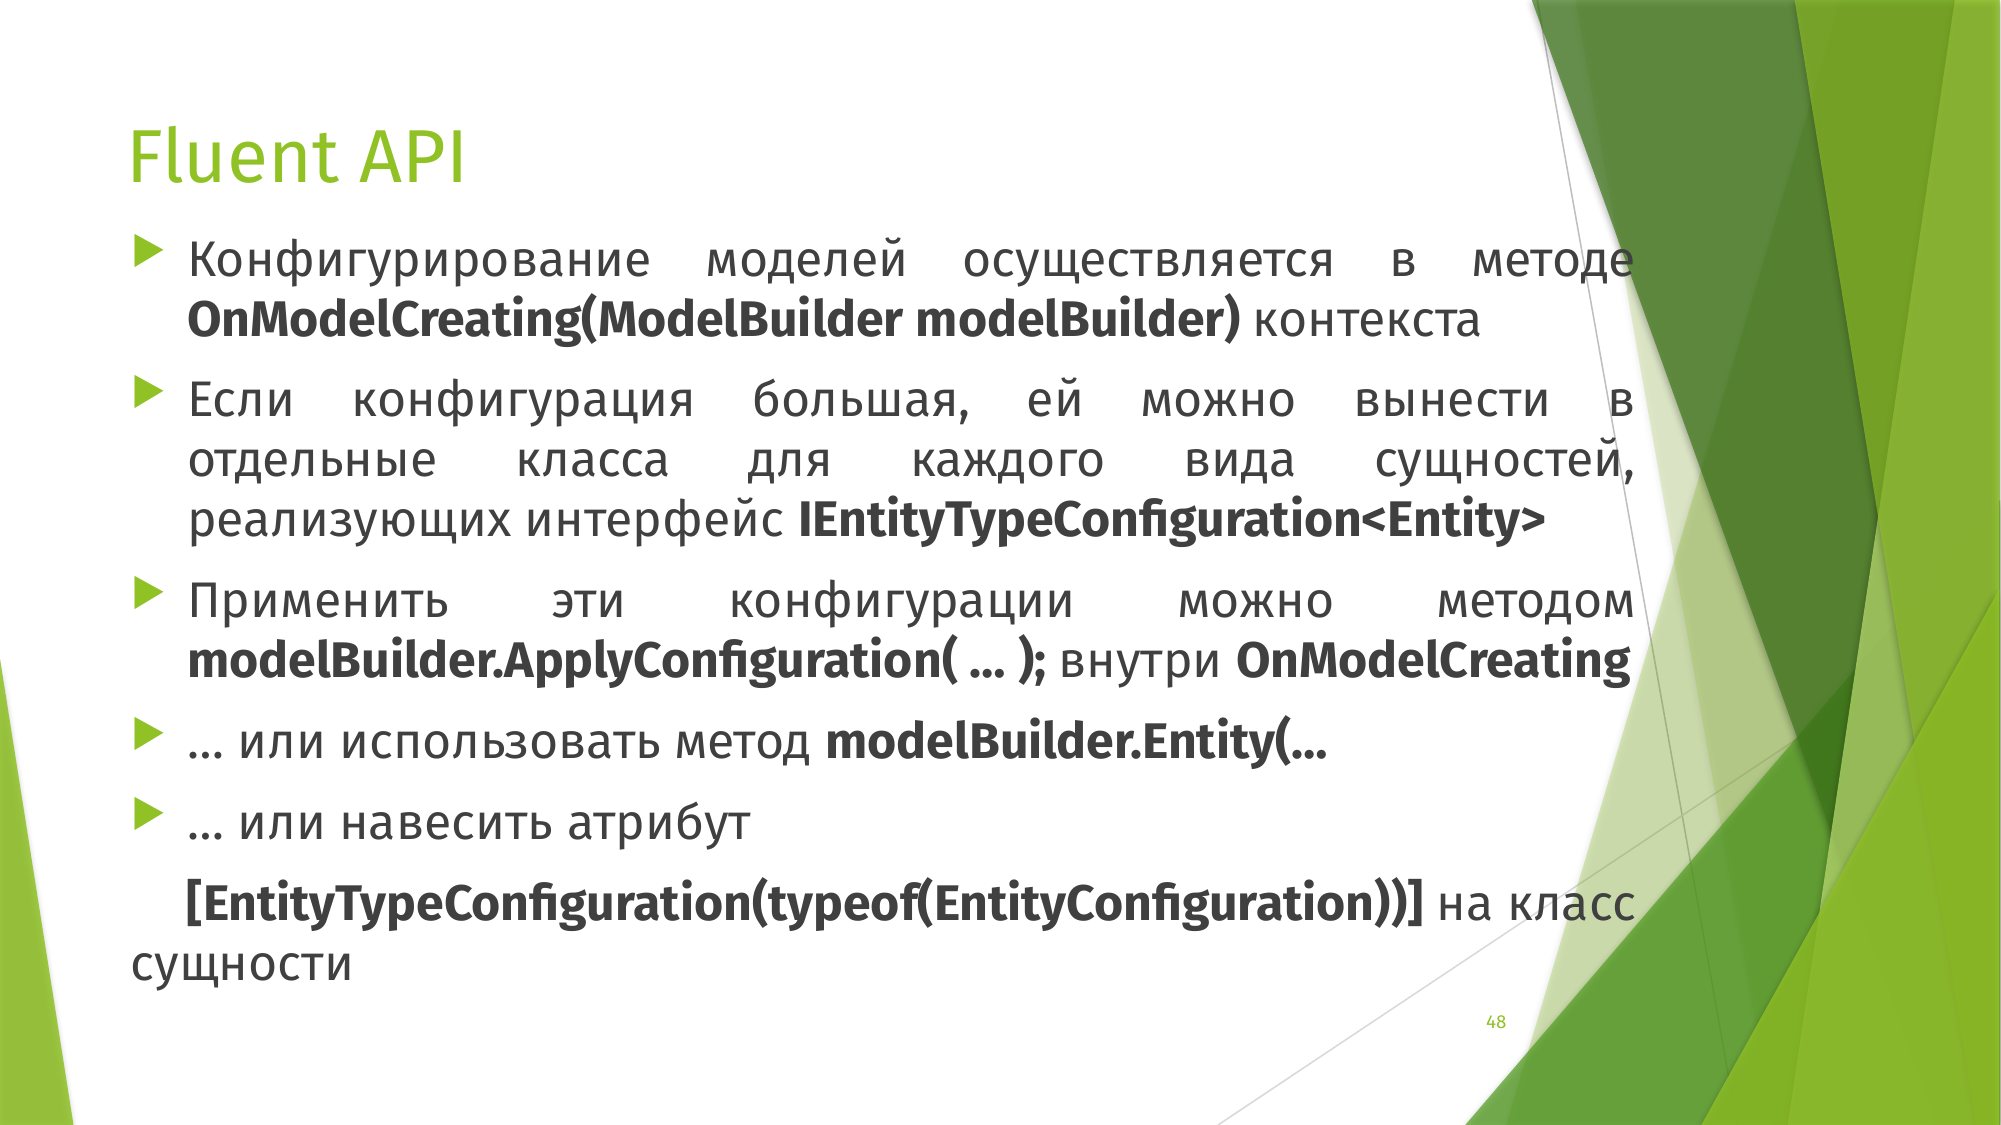

# Fluent API
Конфигурирование моделей осуществляется в методе OnModelCreating(ModelBuilder modelBuilder) контекста
Если конфигурация большая, ей можно вынести в отдельные класса для каждого вида сущностей, реализующих интерфейс IEntityTypeConfiguration<Entity>
Применить эти конфигурации можно методом modelBuilder.ApplyConfiguration( … ); внутри OnModelCreating
… или использовать метод modelBuilder.Entity(…
… или навесить атрибут
    [EntityTypeConfiguration(typeof(EntityConfiguration))] на класс сущности
48